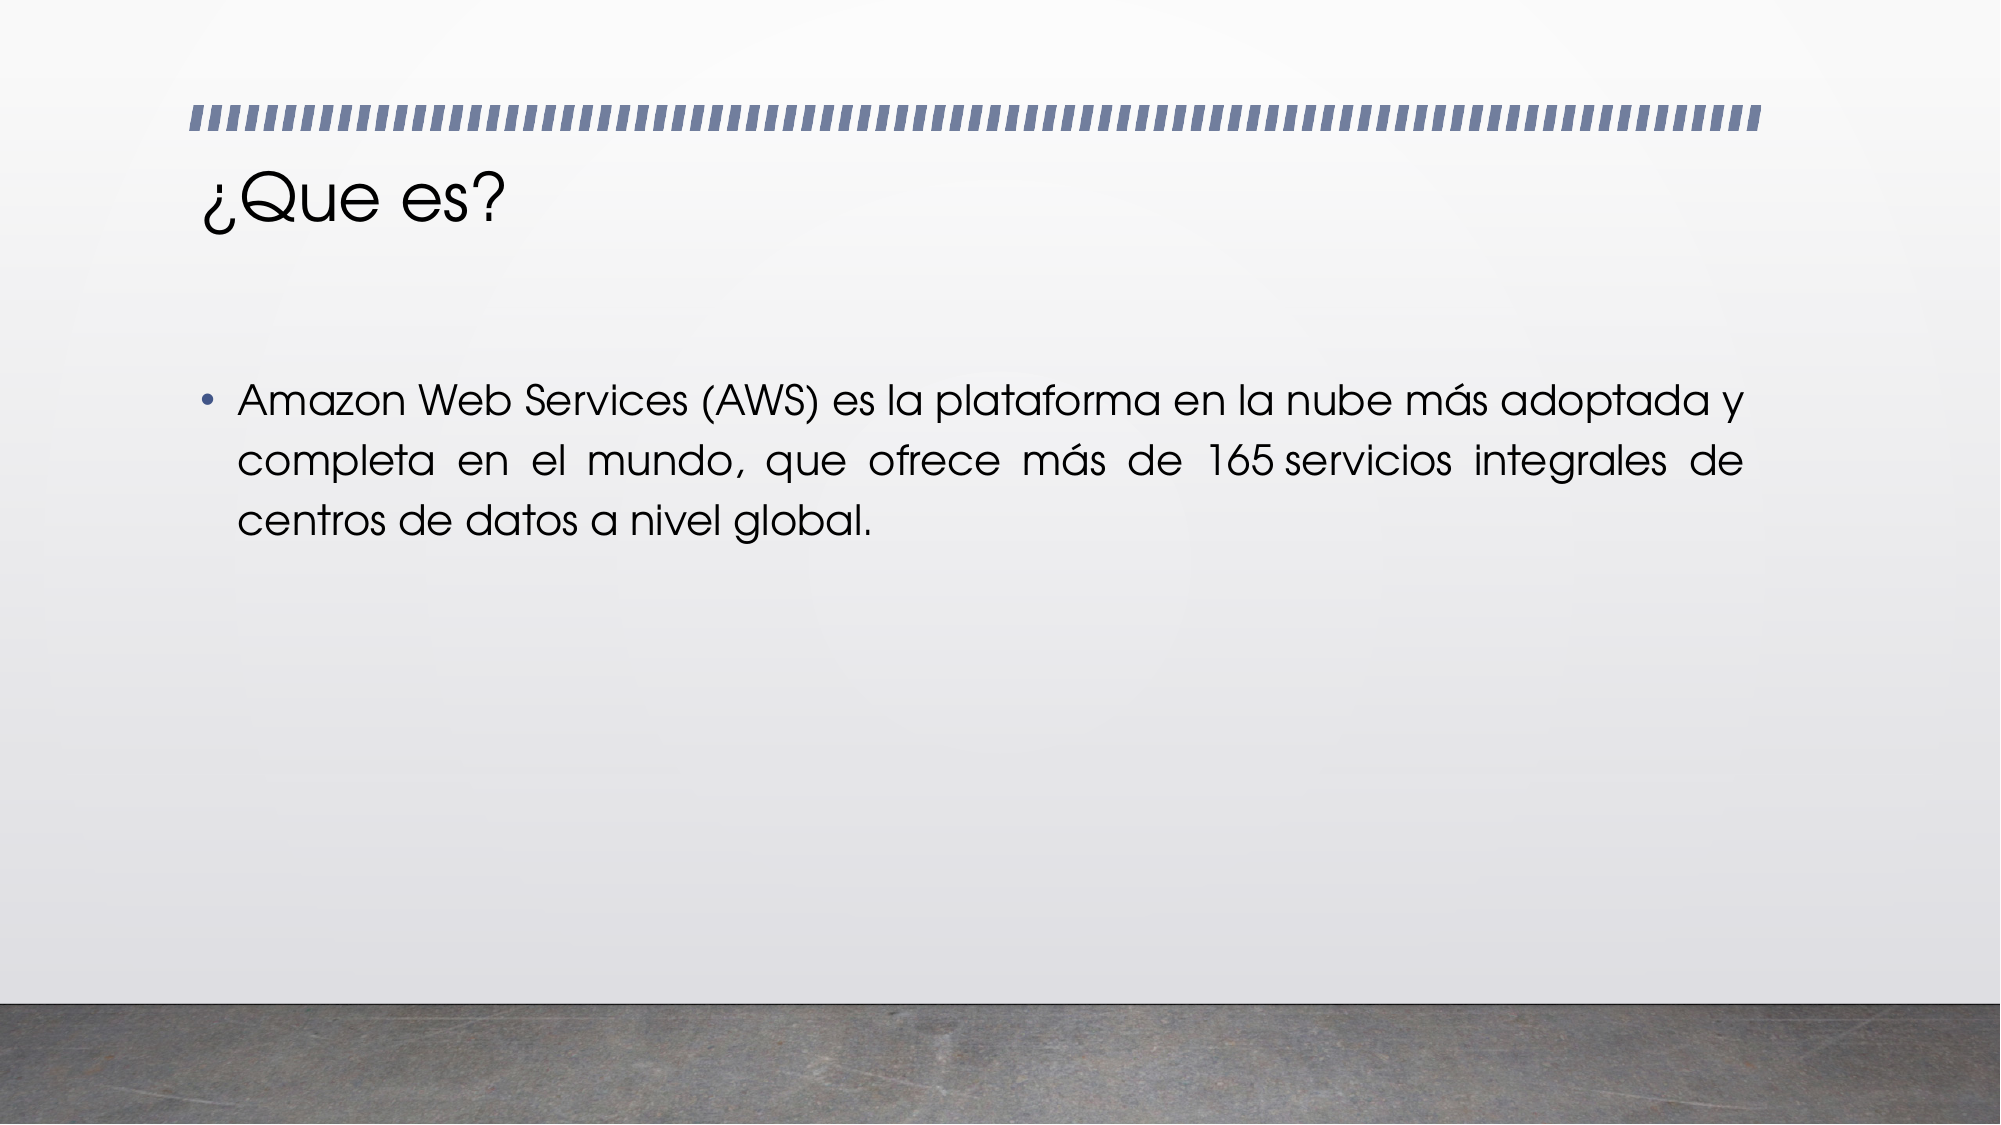

# ¿Que es?
Amazon Web Services (AWS) es la plataforma en la nube más adoptada y completa en el mundo, que ofrece más de 165 servicios integrales de centros de datos a nivel global.